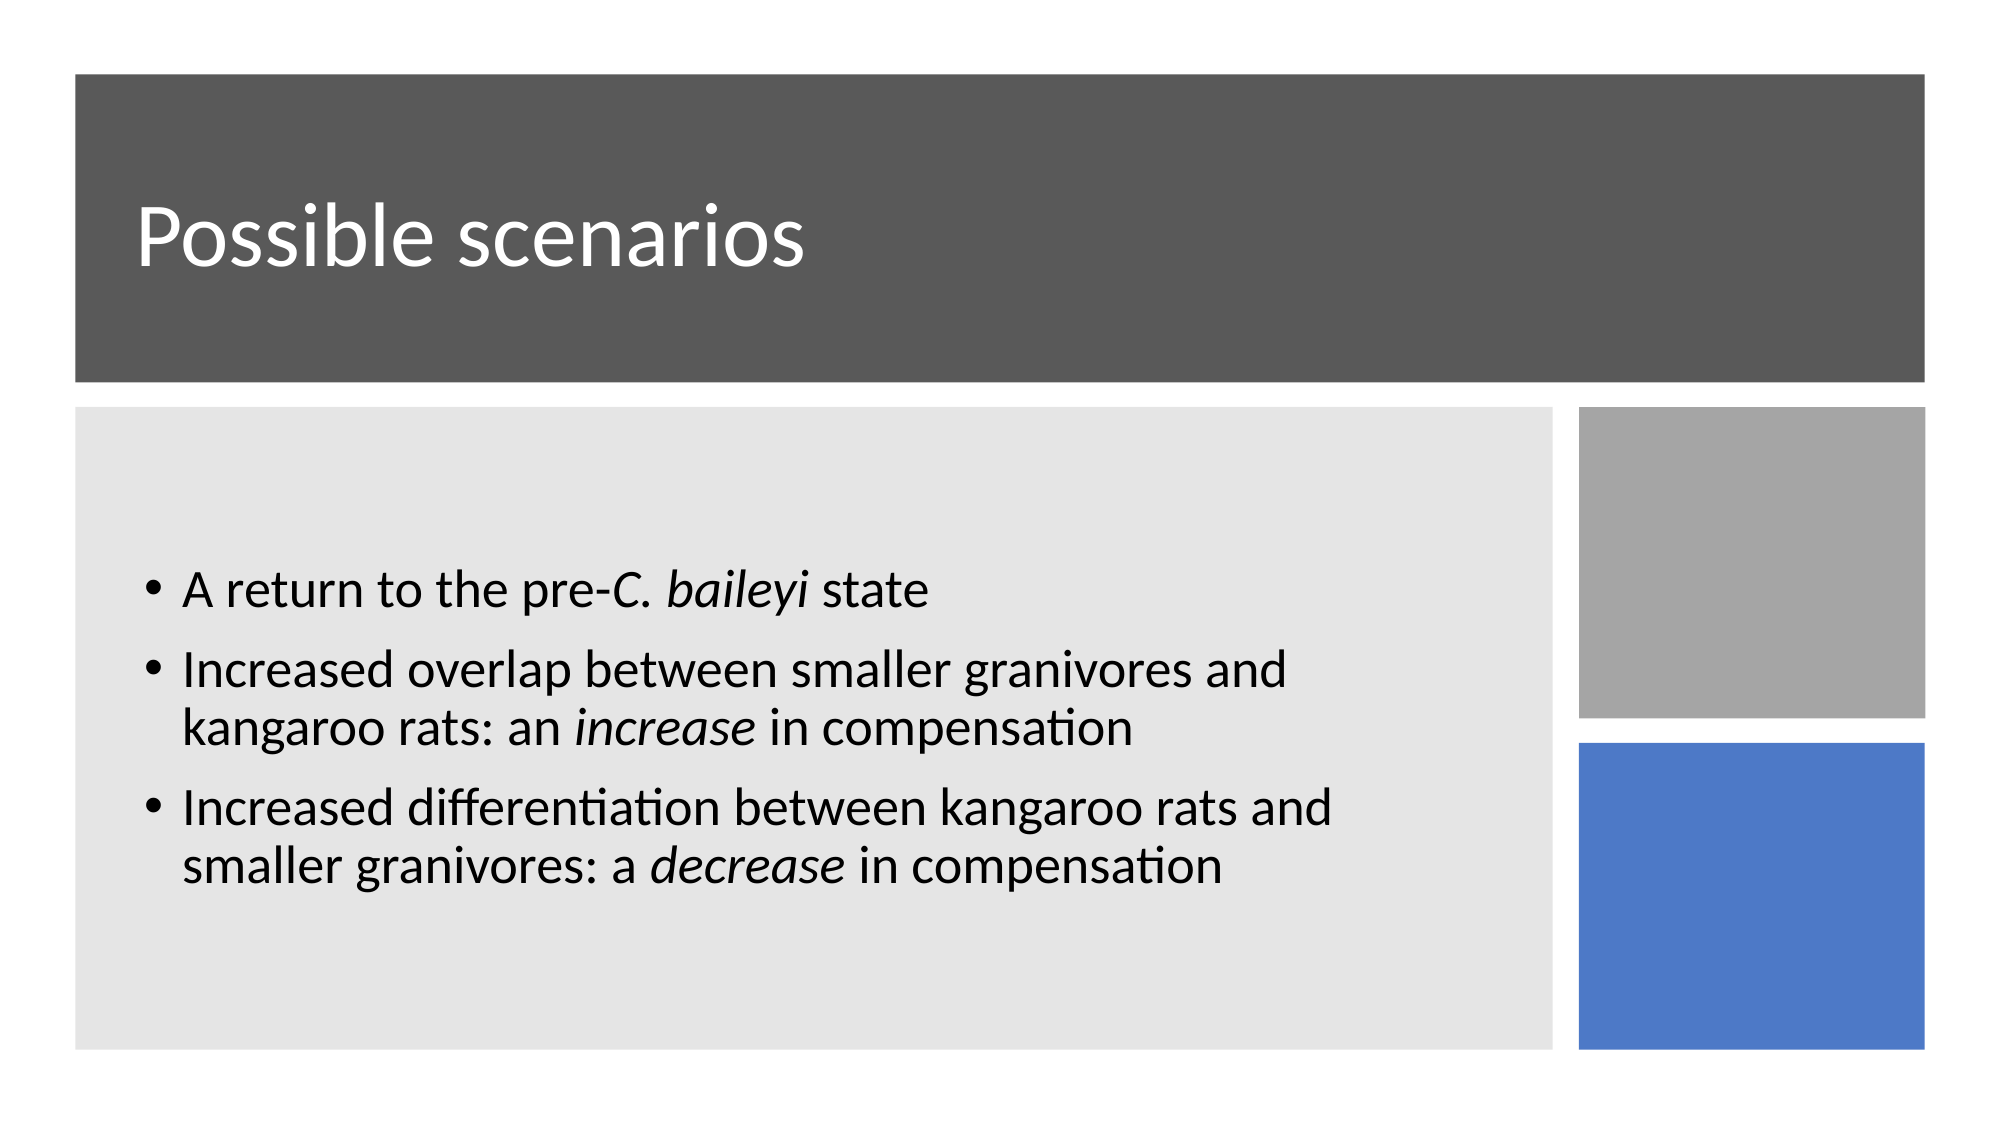

# Possible scenarios

A return to the pre-C. baileyi state
Increased overlap between smaller granivores and kangaroo rats: an increase in compensation
Increased differentiation between kangaroo rats and smaller granivores: a decrease in compensation